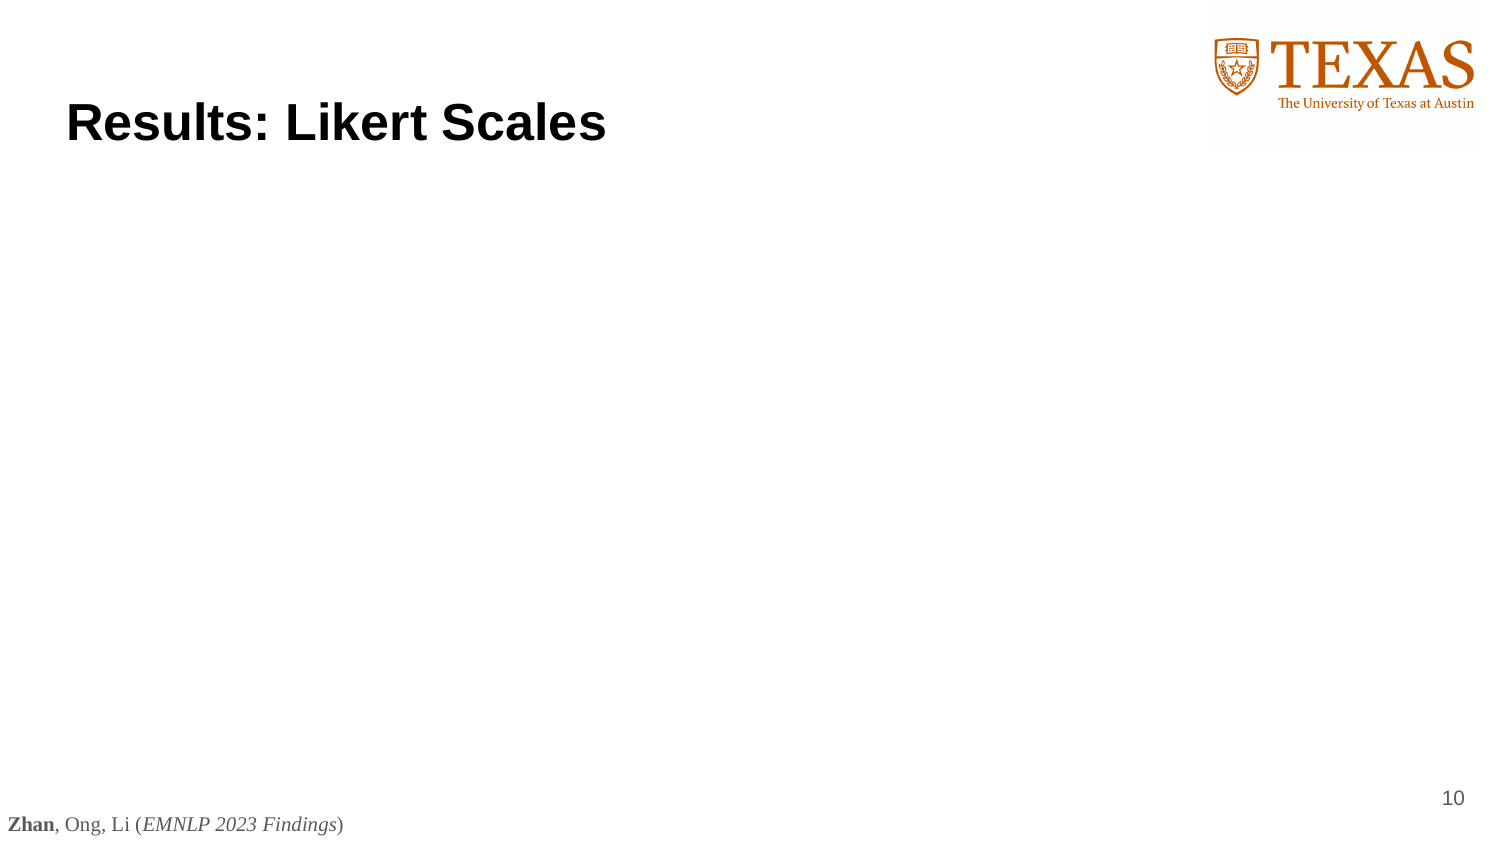

# Results: Likert Scales
We then evaluated the accuracy of various LLMs in identifying these appraisals
10
Zhan, Ong, Li (EMNLP 2023 Findings)